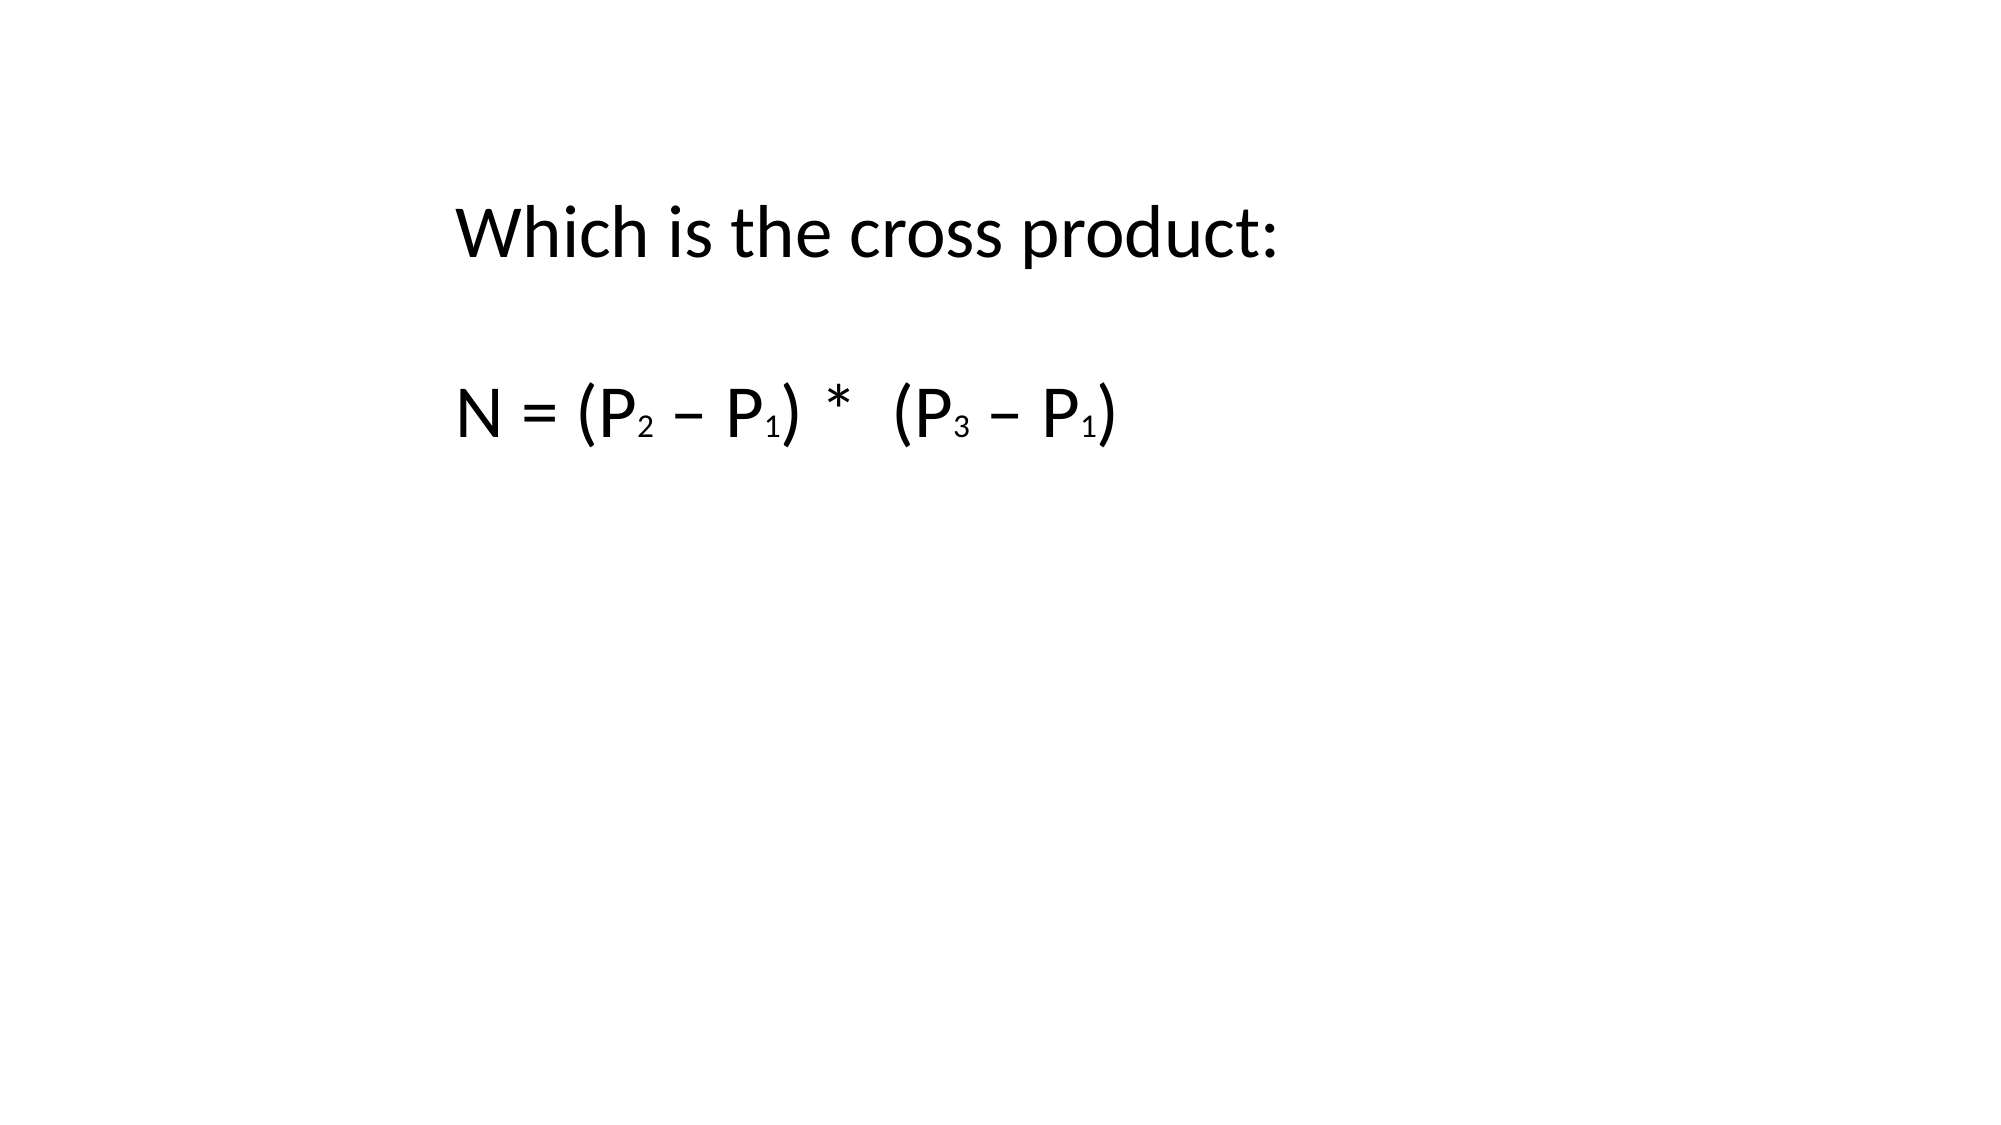

Which is the cross product:

N = (P2 – P1) *  (P3 – P1)